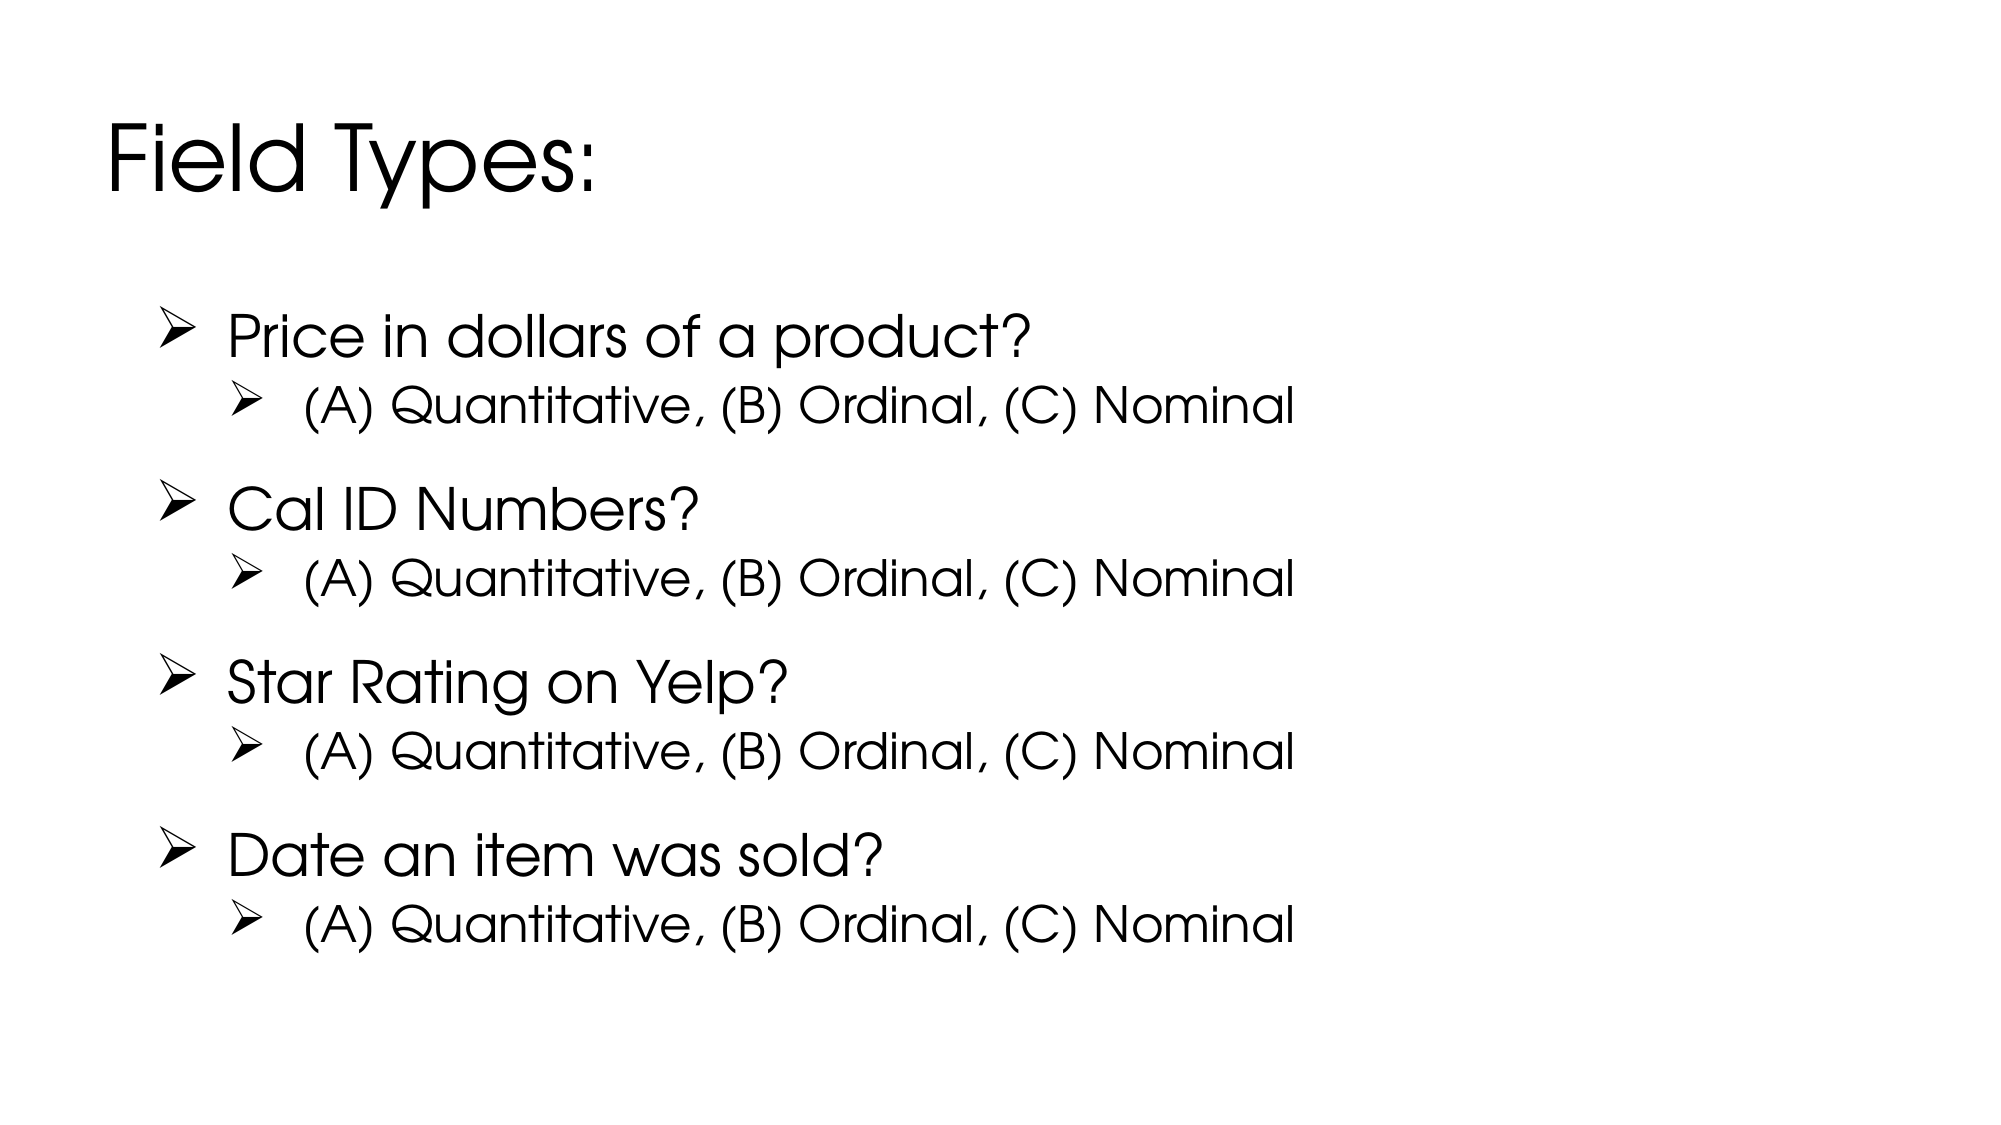

# Field Types:
Price in dollars of a product?
(A) Quantitative, (B) Ordinal, (C) Nominal
Cal ID Numbers?
(A) Quantitative, (B) Ordinal, (C) Nominal
Star Rating on Yelp?
(A) Quantitative, (B) Ordinal, (C) Nominal
Date an item was sold?
(A) Quantitative, (B) Ordinal, (C) Nominal